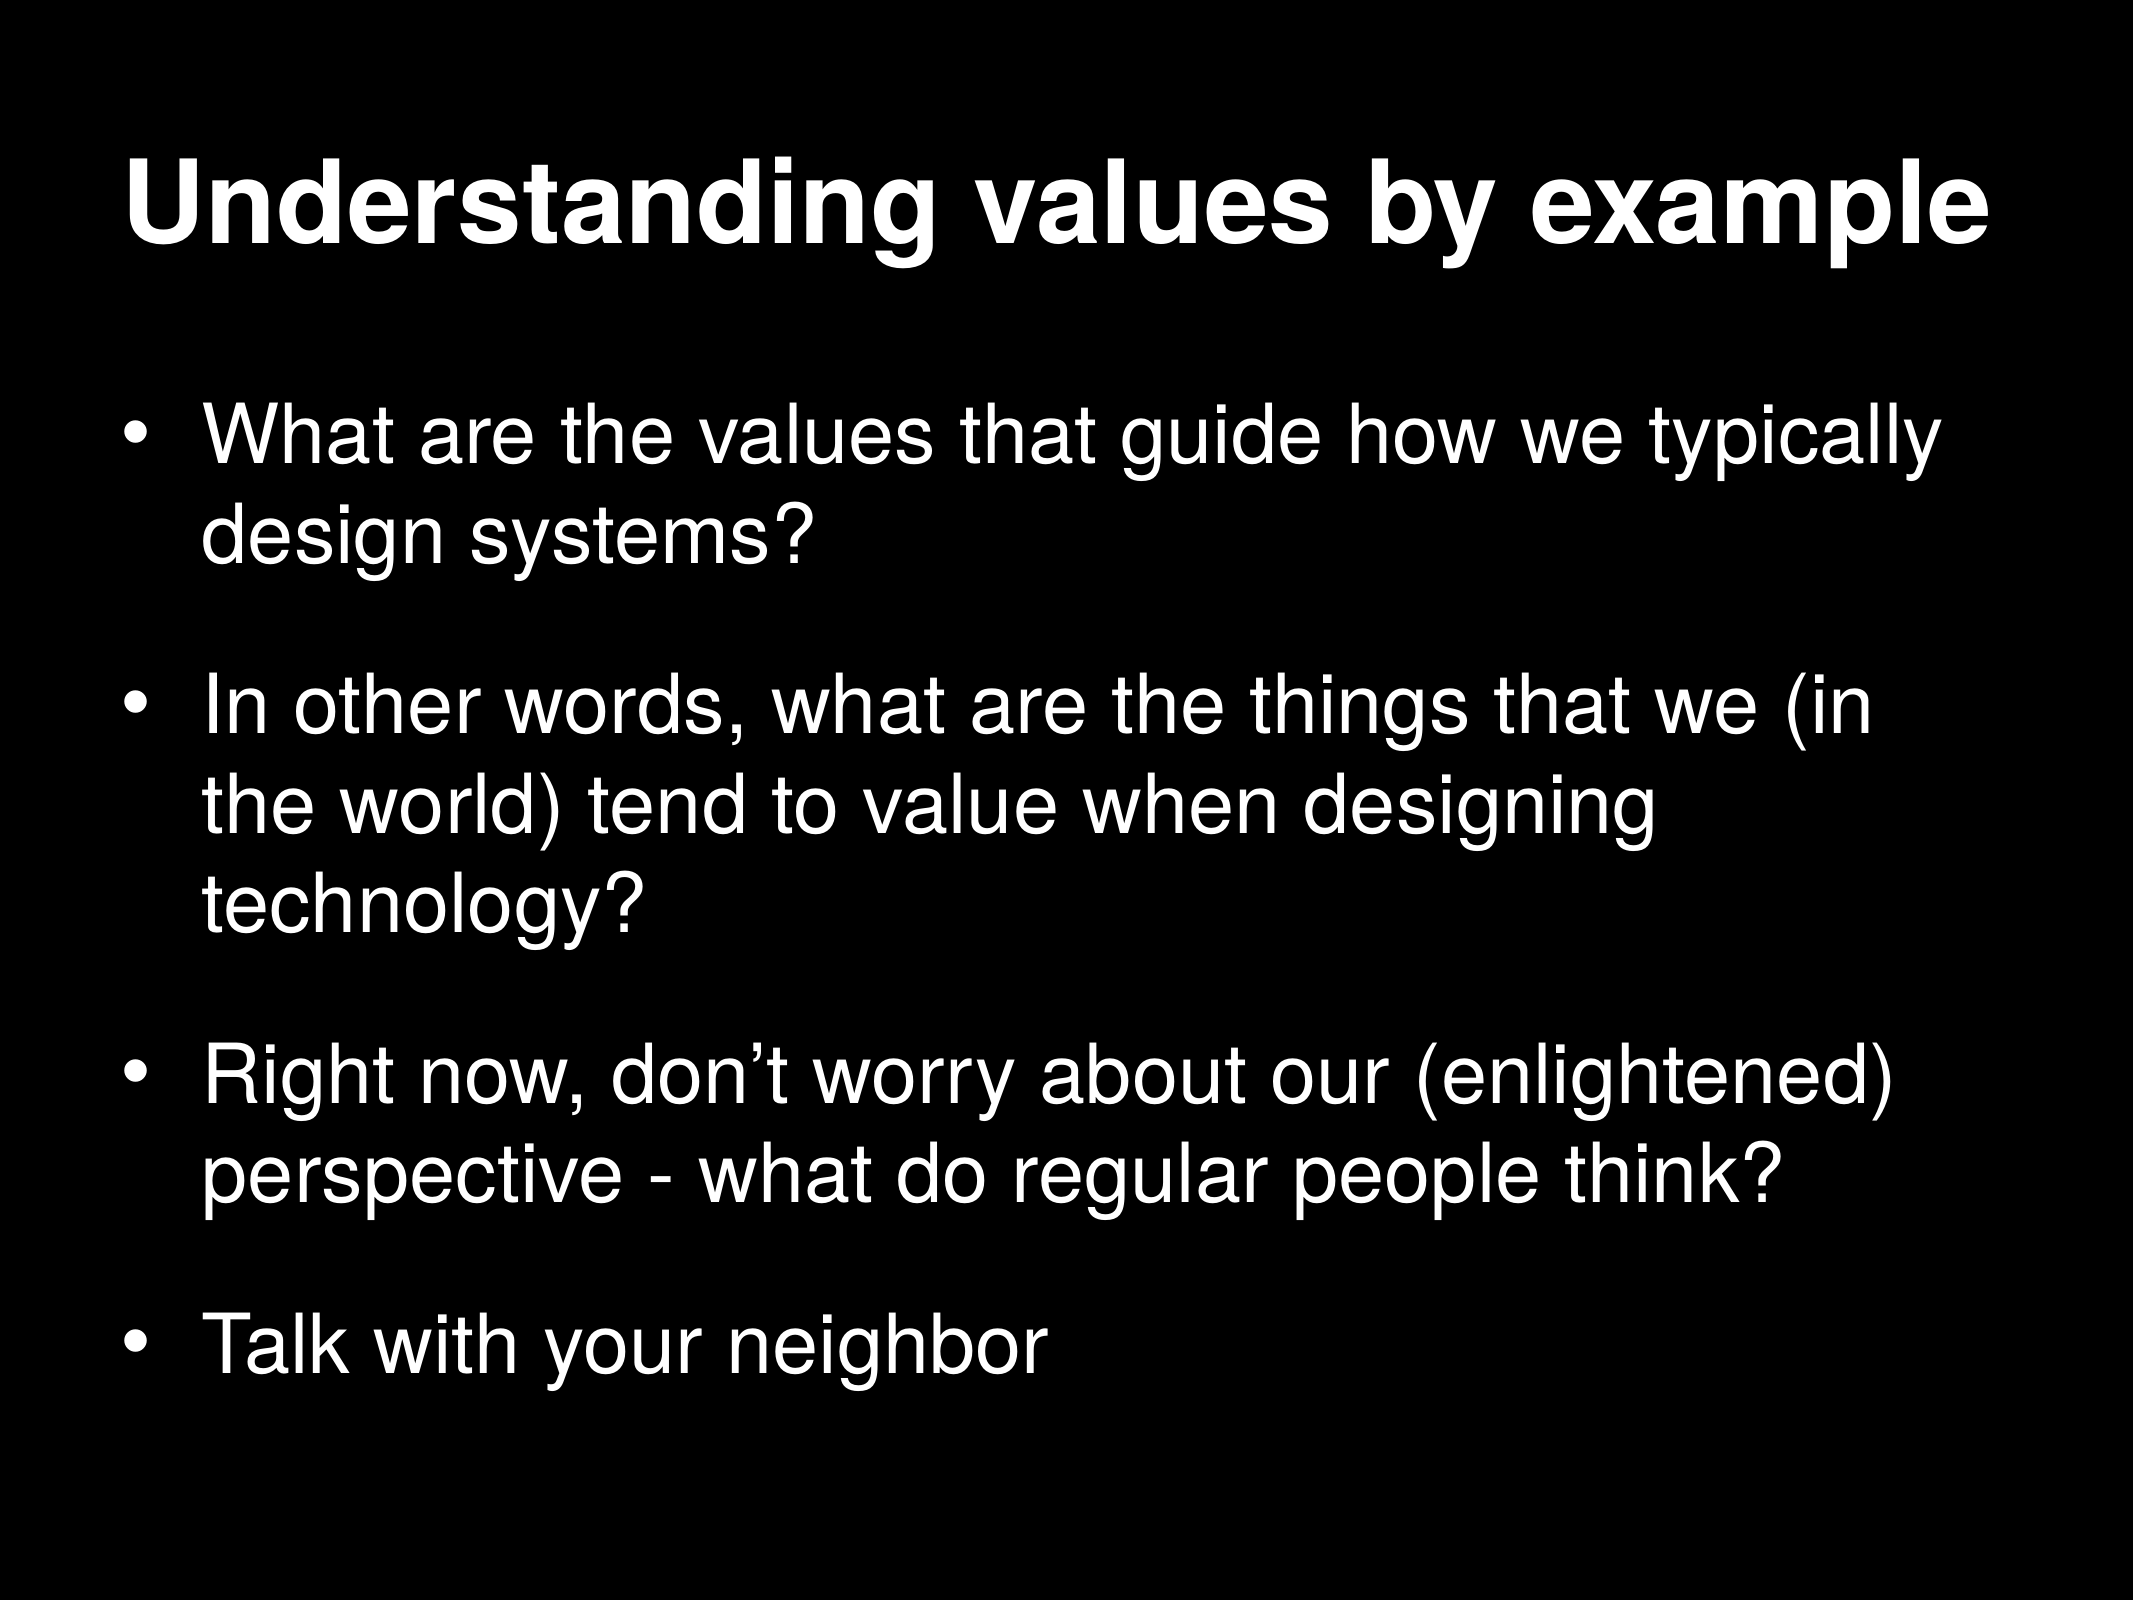

# Understanding values by example
What are the values that guide how we typically design systems?
In other words, what are the things that we (in the world) tend to value when designing technology?
Right now, don’t worry about our (enlightened) perspective - what do regular people think?
Talk with your neighbor